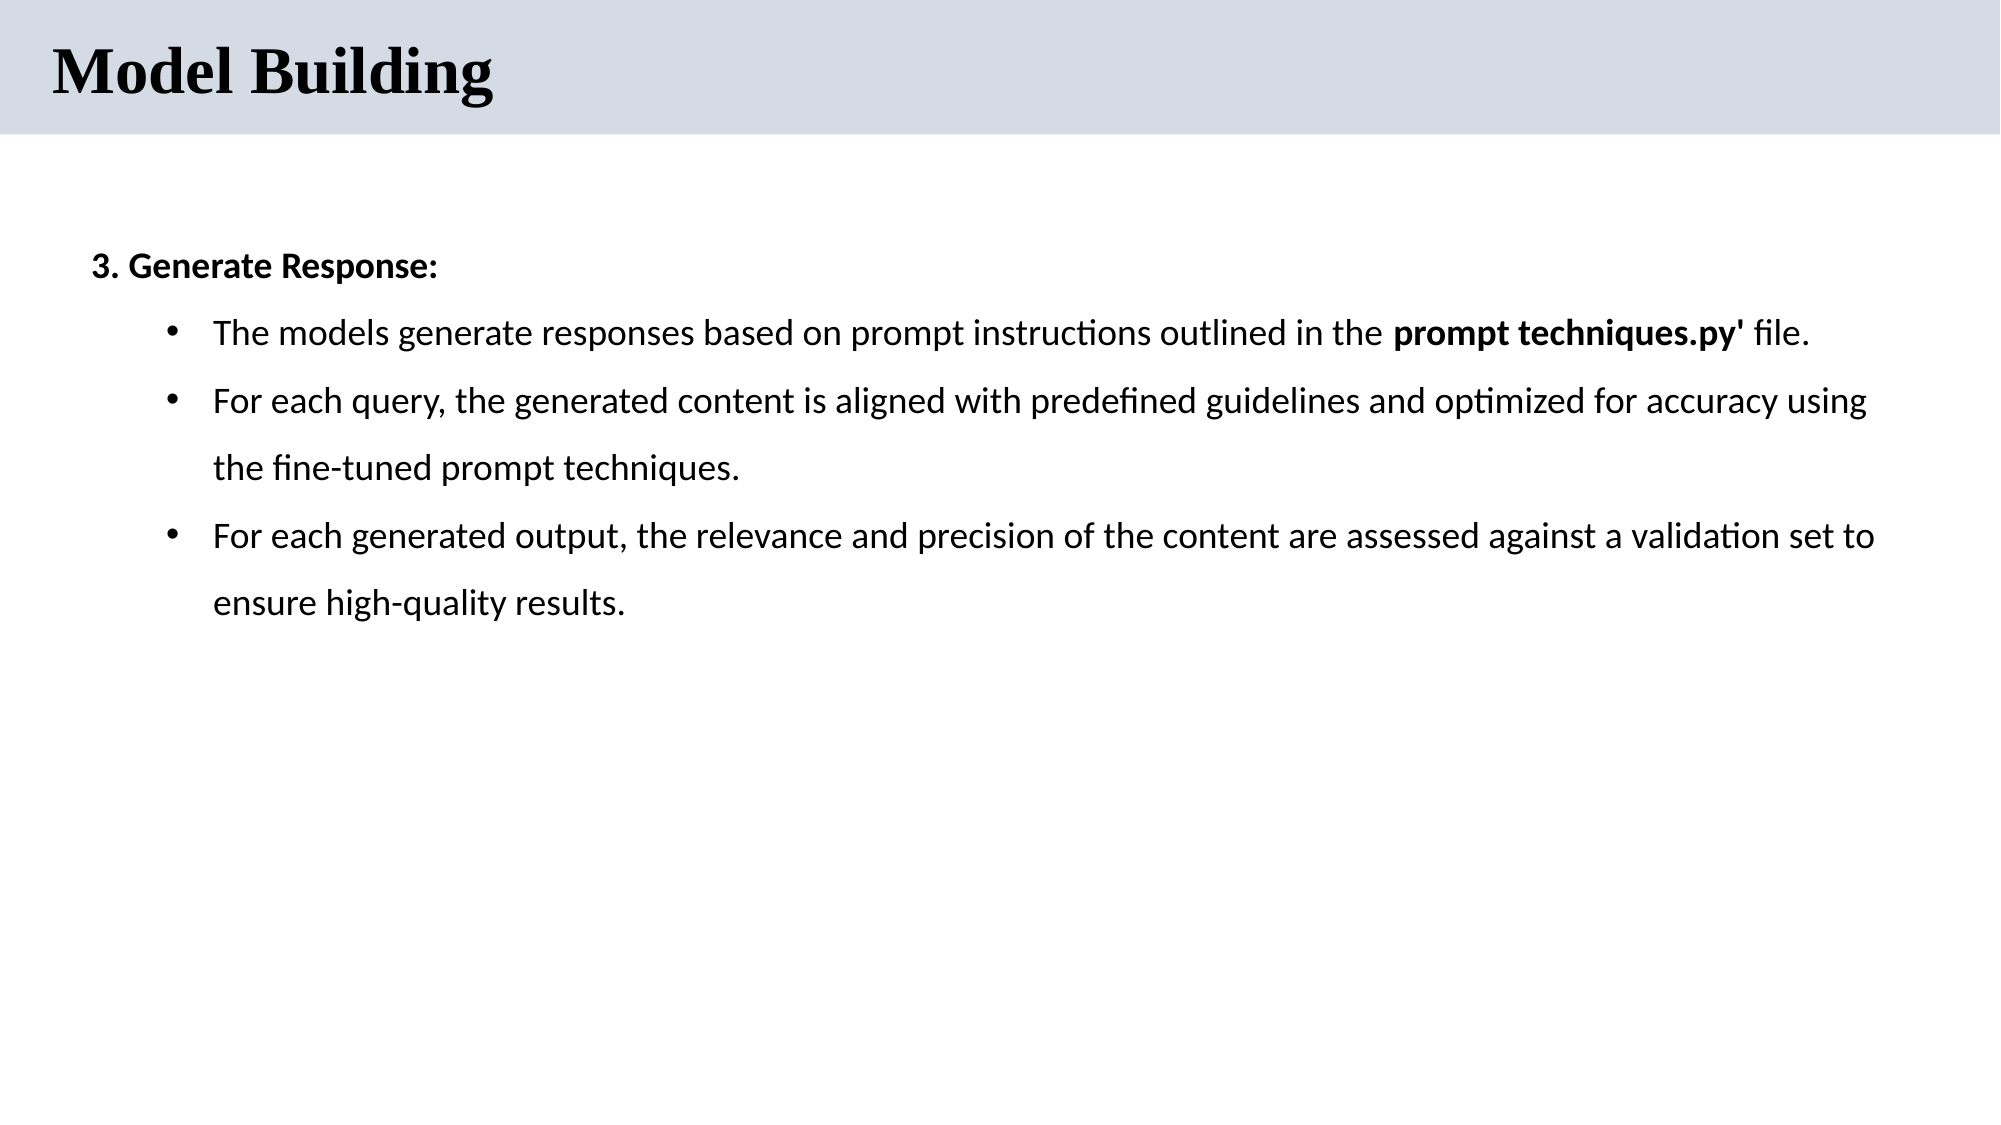

# Model Building
Generate Response:
The models generate responses based on prompt instructions outlined in the prompt techniques.py' file.
For each query, the generated content is aligned with predefined guidelines and optimized for accuracy using the fine-tuned prompt techniques.
For each generated output, the relevance and precision of the content are assessed against a validation set to ensure high-quality results.